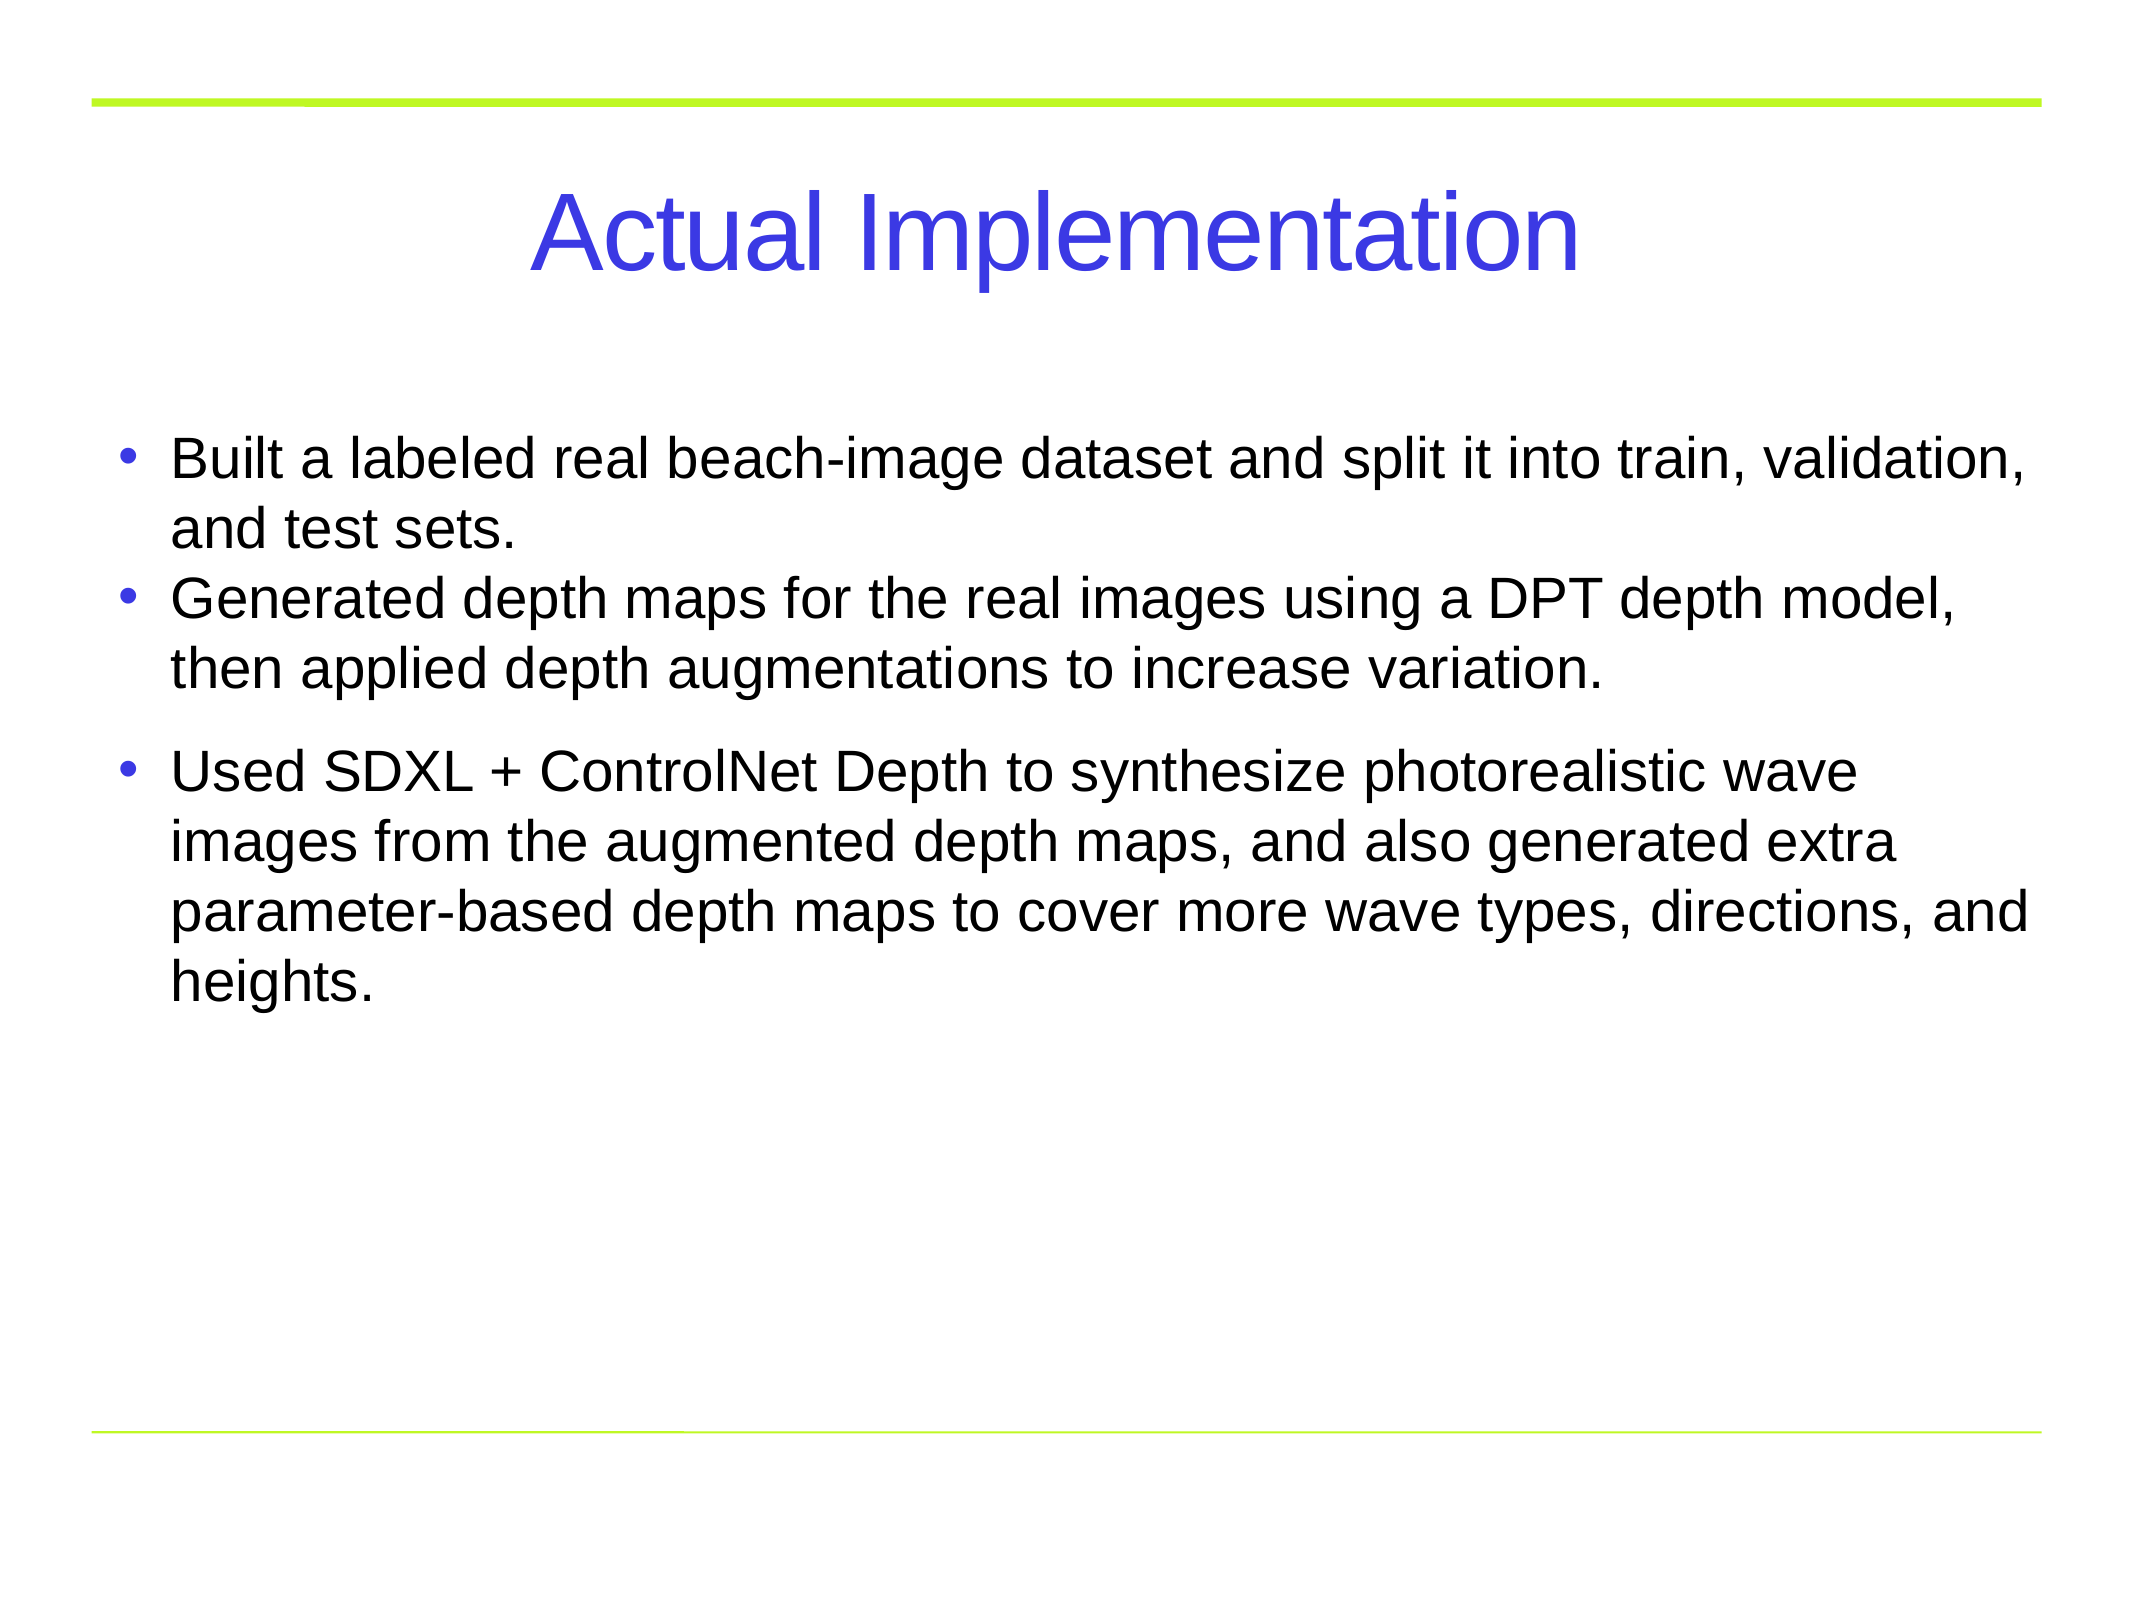

Actual Implementation
Built a labeled real beach-image dataset and split it into train, validation, and test sets.
Generated depth maps for the real images using a DPT depth model, then applied depth augmentations to increase variation.
Used SDXL + ControlNet Depth to synthesize photorealistic wave images from the augmented depth maps, and also generated extra parameter-based depth maps to cover more wave types, directions, and heights.